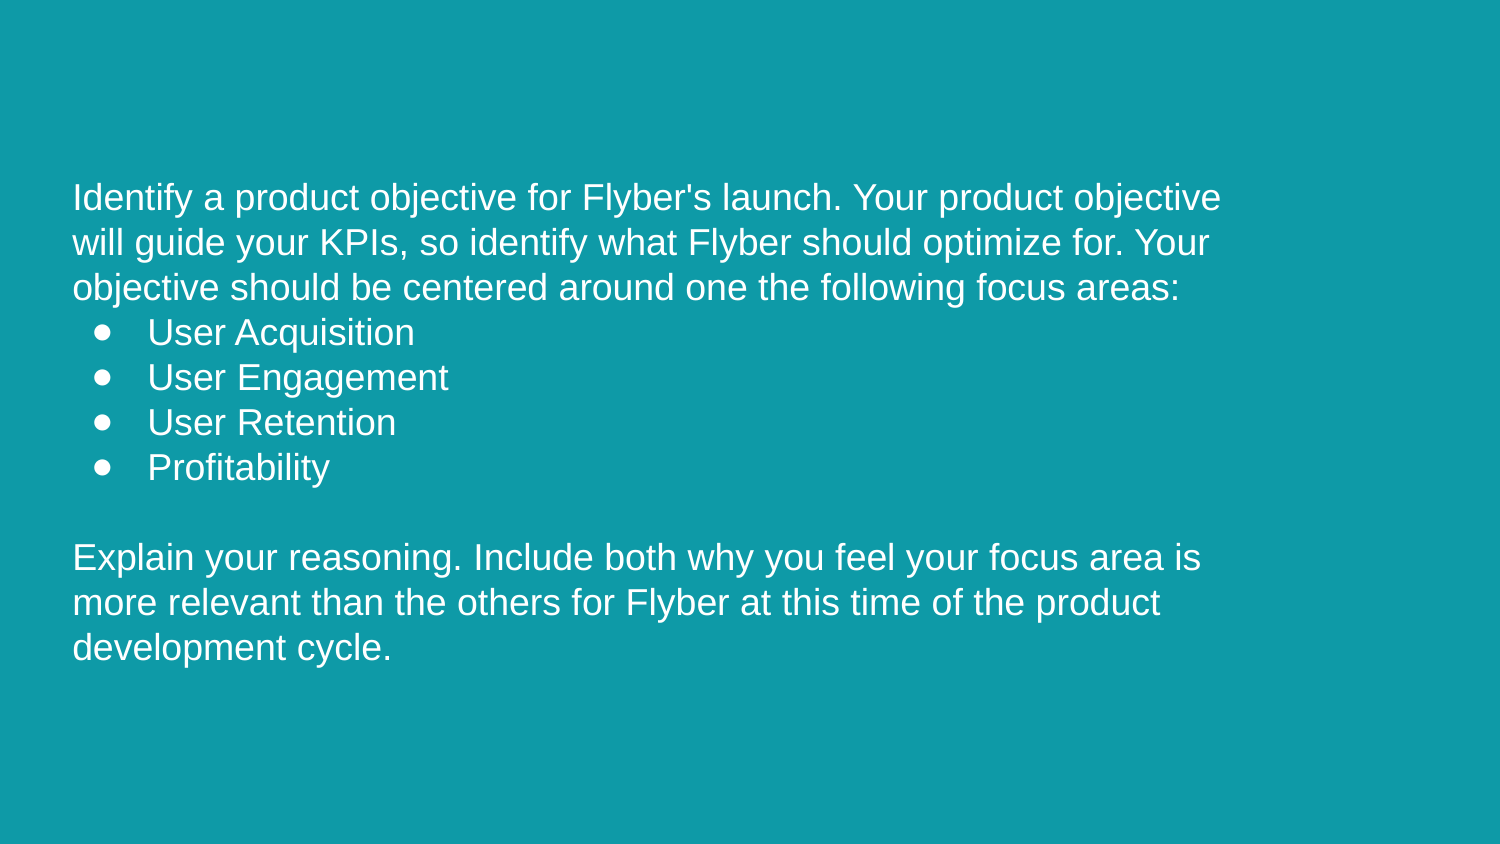

# Identify a product objective for Flyber's launch. Your product objective will guide your KPIs, so identify what Flyber should optimize for. Your objective should be centered around one the following focus areas:
User Acquisition
User Engagement
User Retention
Profitability

Explain your reasoning. Include both why you feel your focus area is more relevant than the others for Flyber at this time of the product development cycle.